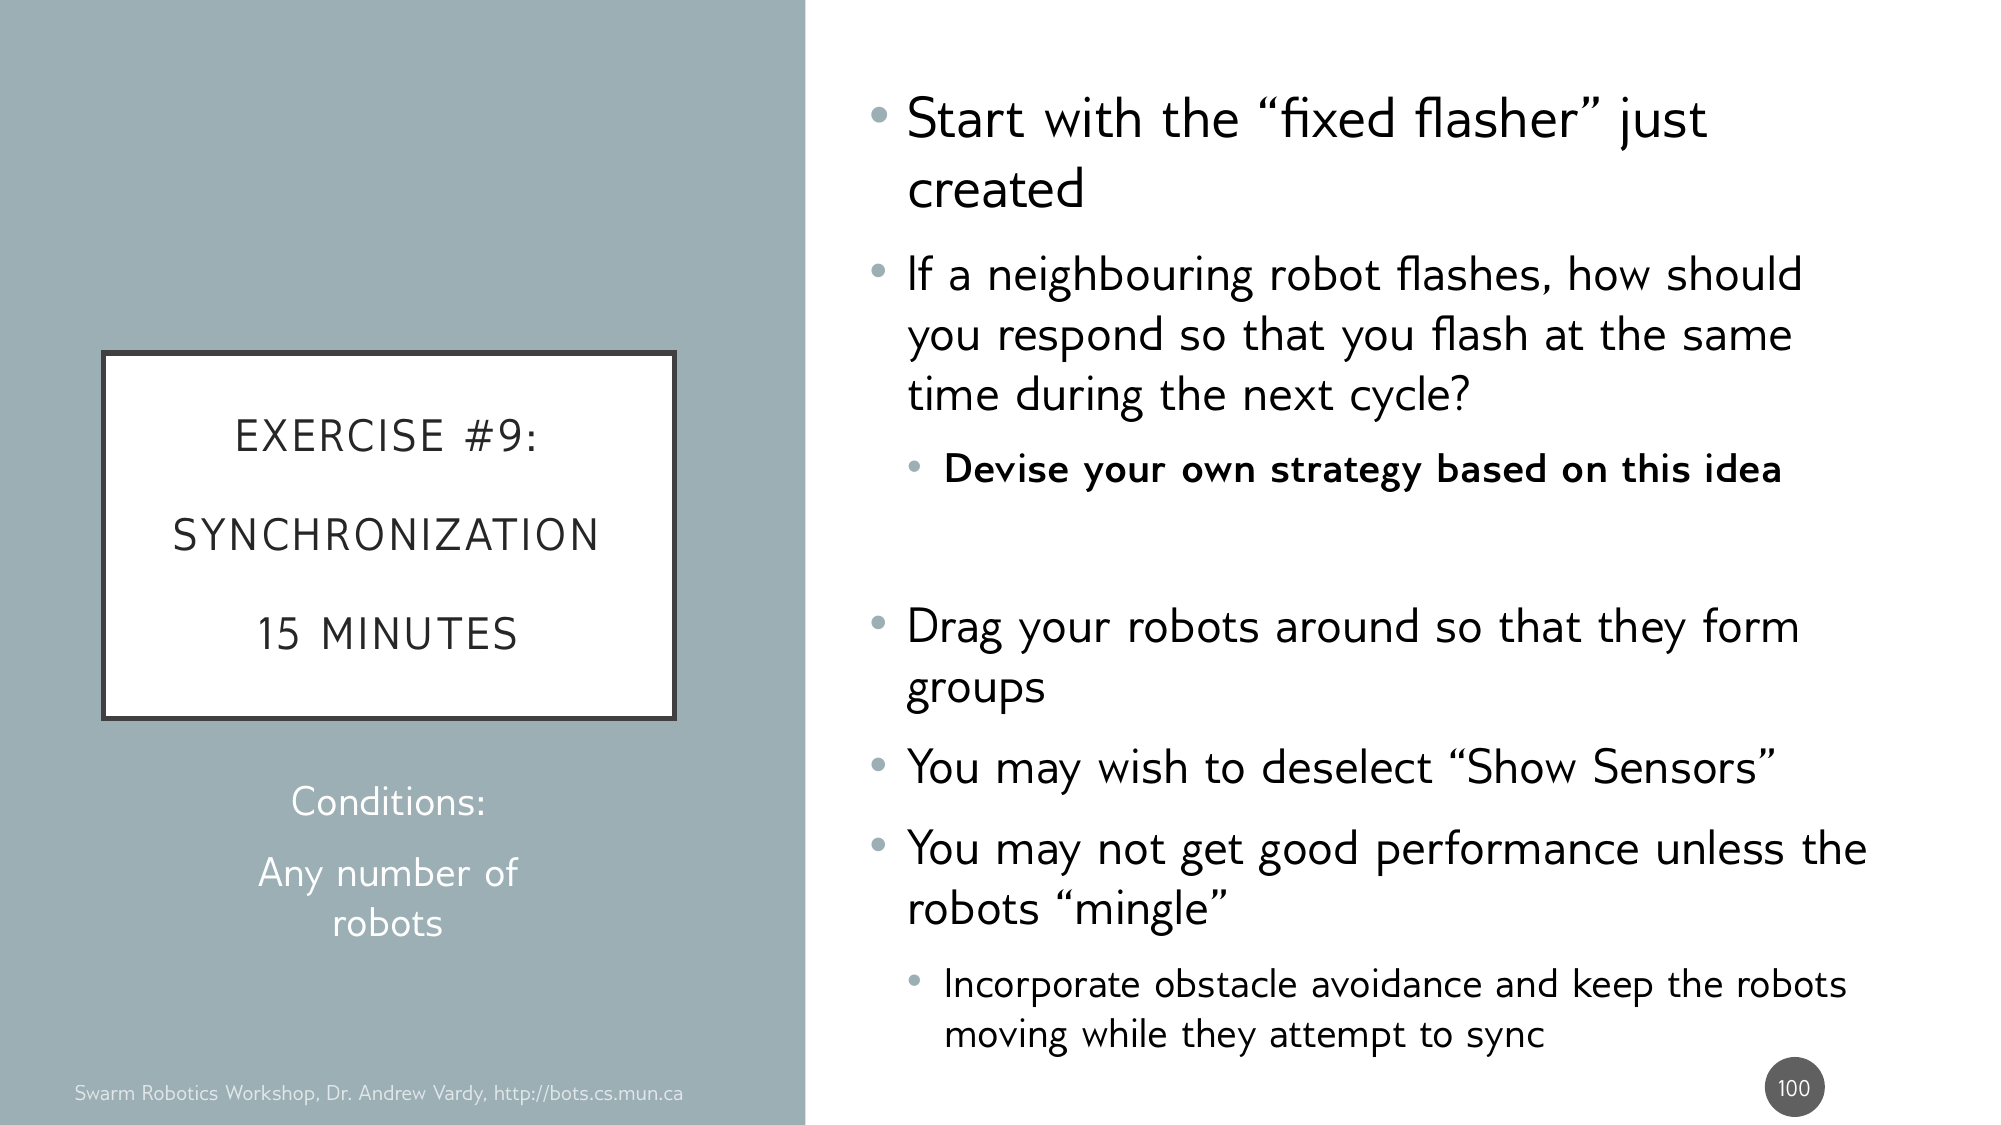

Start with the “fixed flasher” just created
If a neighbouring robot flashes, how should you respond so that you flash at the same time during the next cycle?
Devise your own strategy based on this idea

Drag your robots around so that they form groups
You may wish to deselect “Show Sensors”
You may not get good performance unless the robots “mingle”
Incorporate obstacle avoidance and keep the robots moving while they attempt to sync

# Exercise #9: Synchronization 15 minutes
Conditions:
Any number of robots
100
Swarm Robotics Workshop, Dr. Andrew Vardy, http://bots.cs.mun.ca